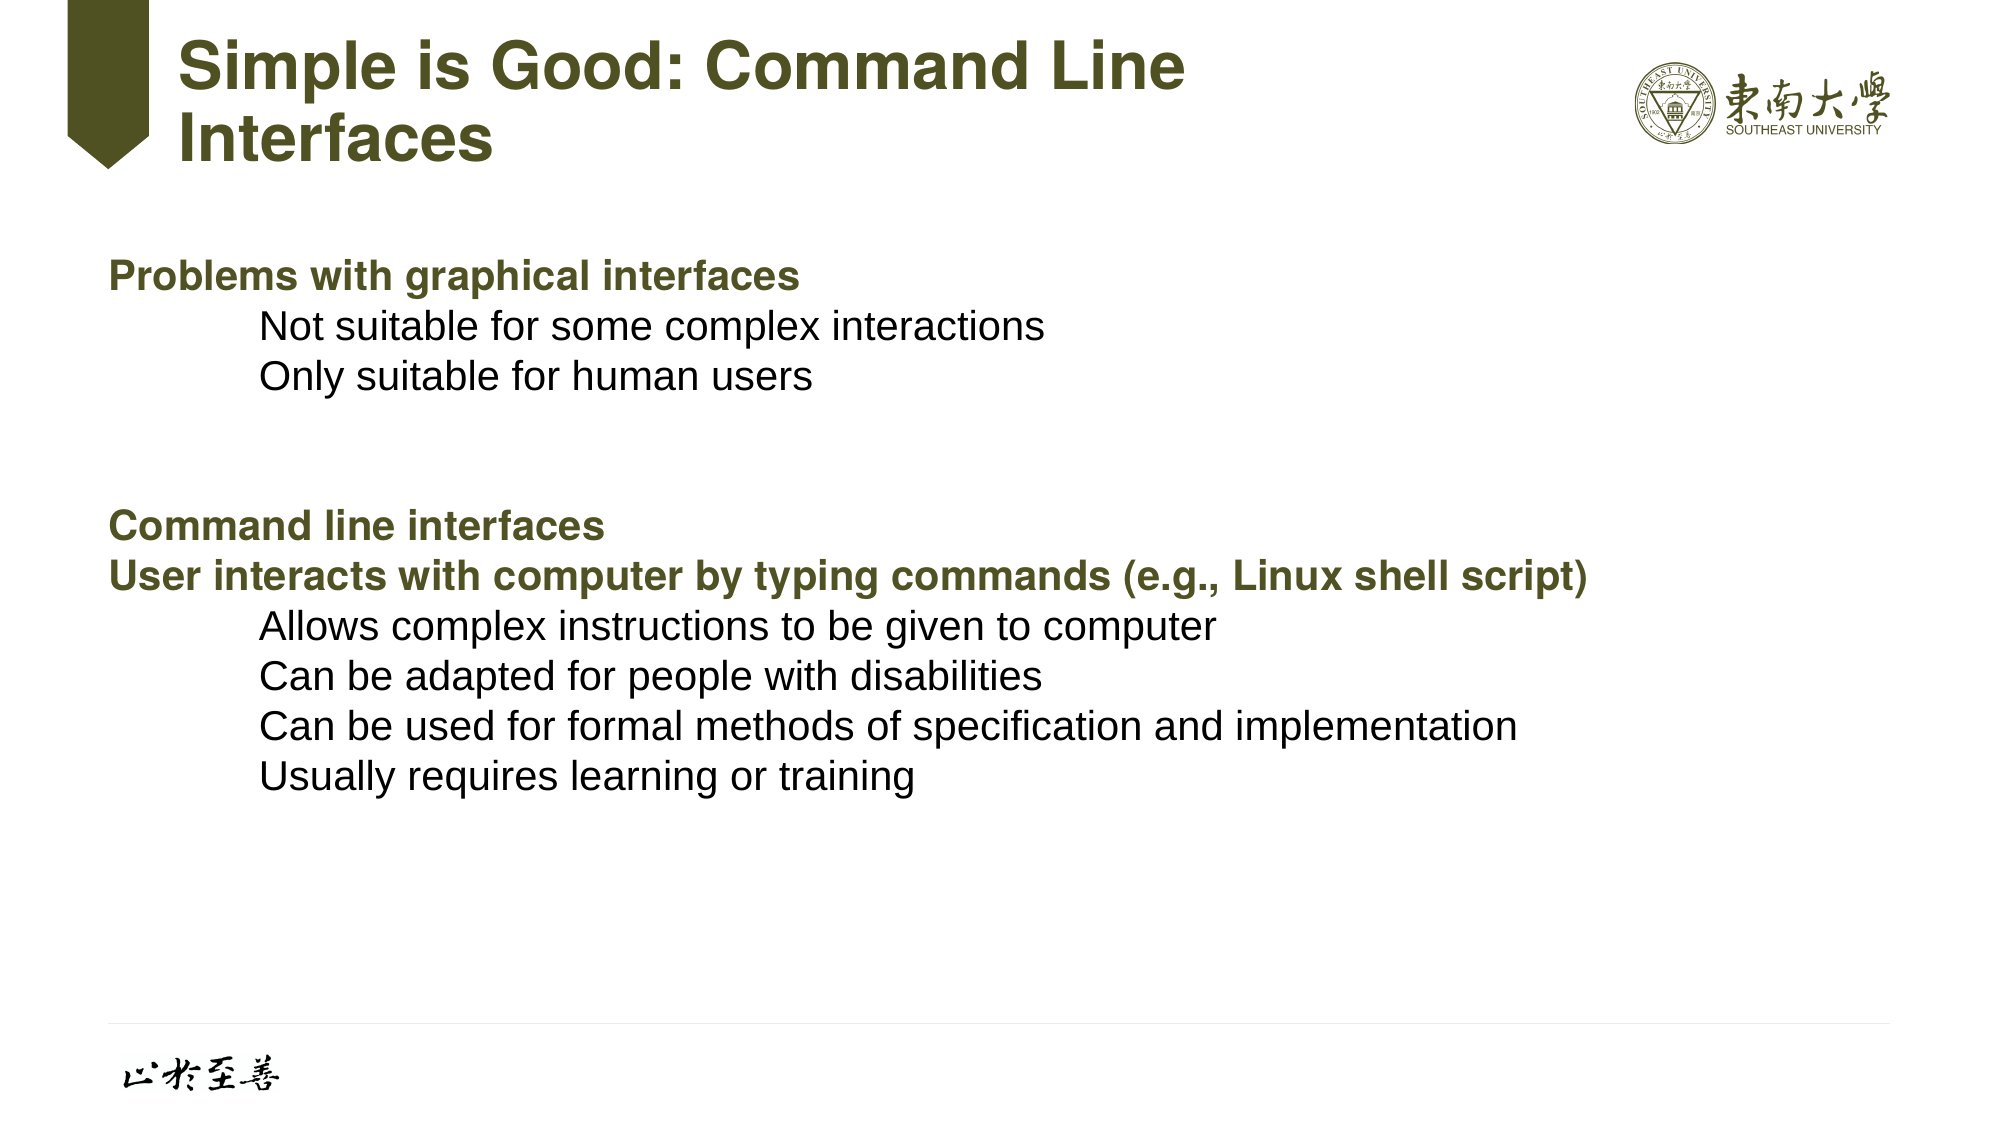

# Simple is Good: Command Line Interfaces
Problems with graphical interfaces
	Not suitable for some complex interactions
	Only suitable for human users

Command line interfaces
User interacts with computer by typing commands (e.g., Linux shell script)
	Allows complex instructions to be given to computer
	Can be adapted for people with disabilities
	Can be used for formal methods of specification and implementation
	Usually requires learning or training
42